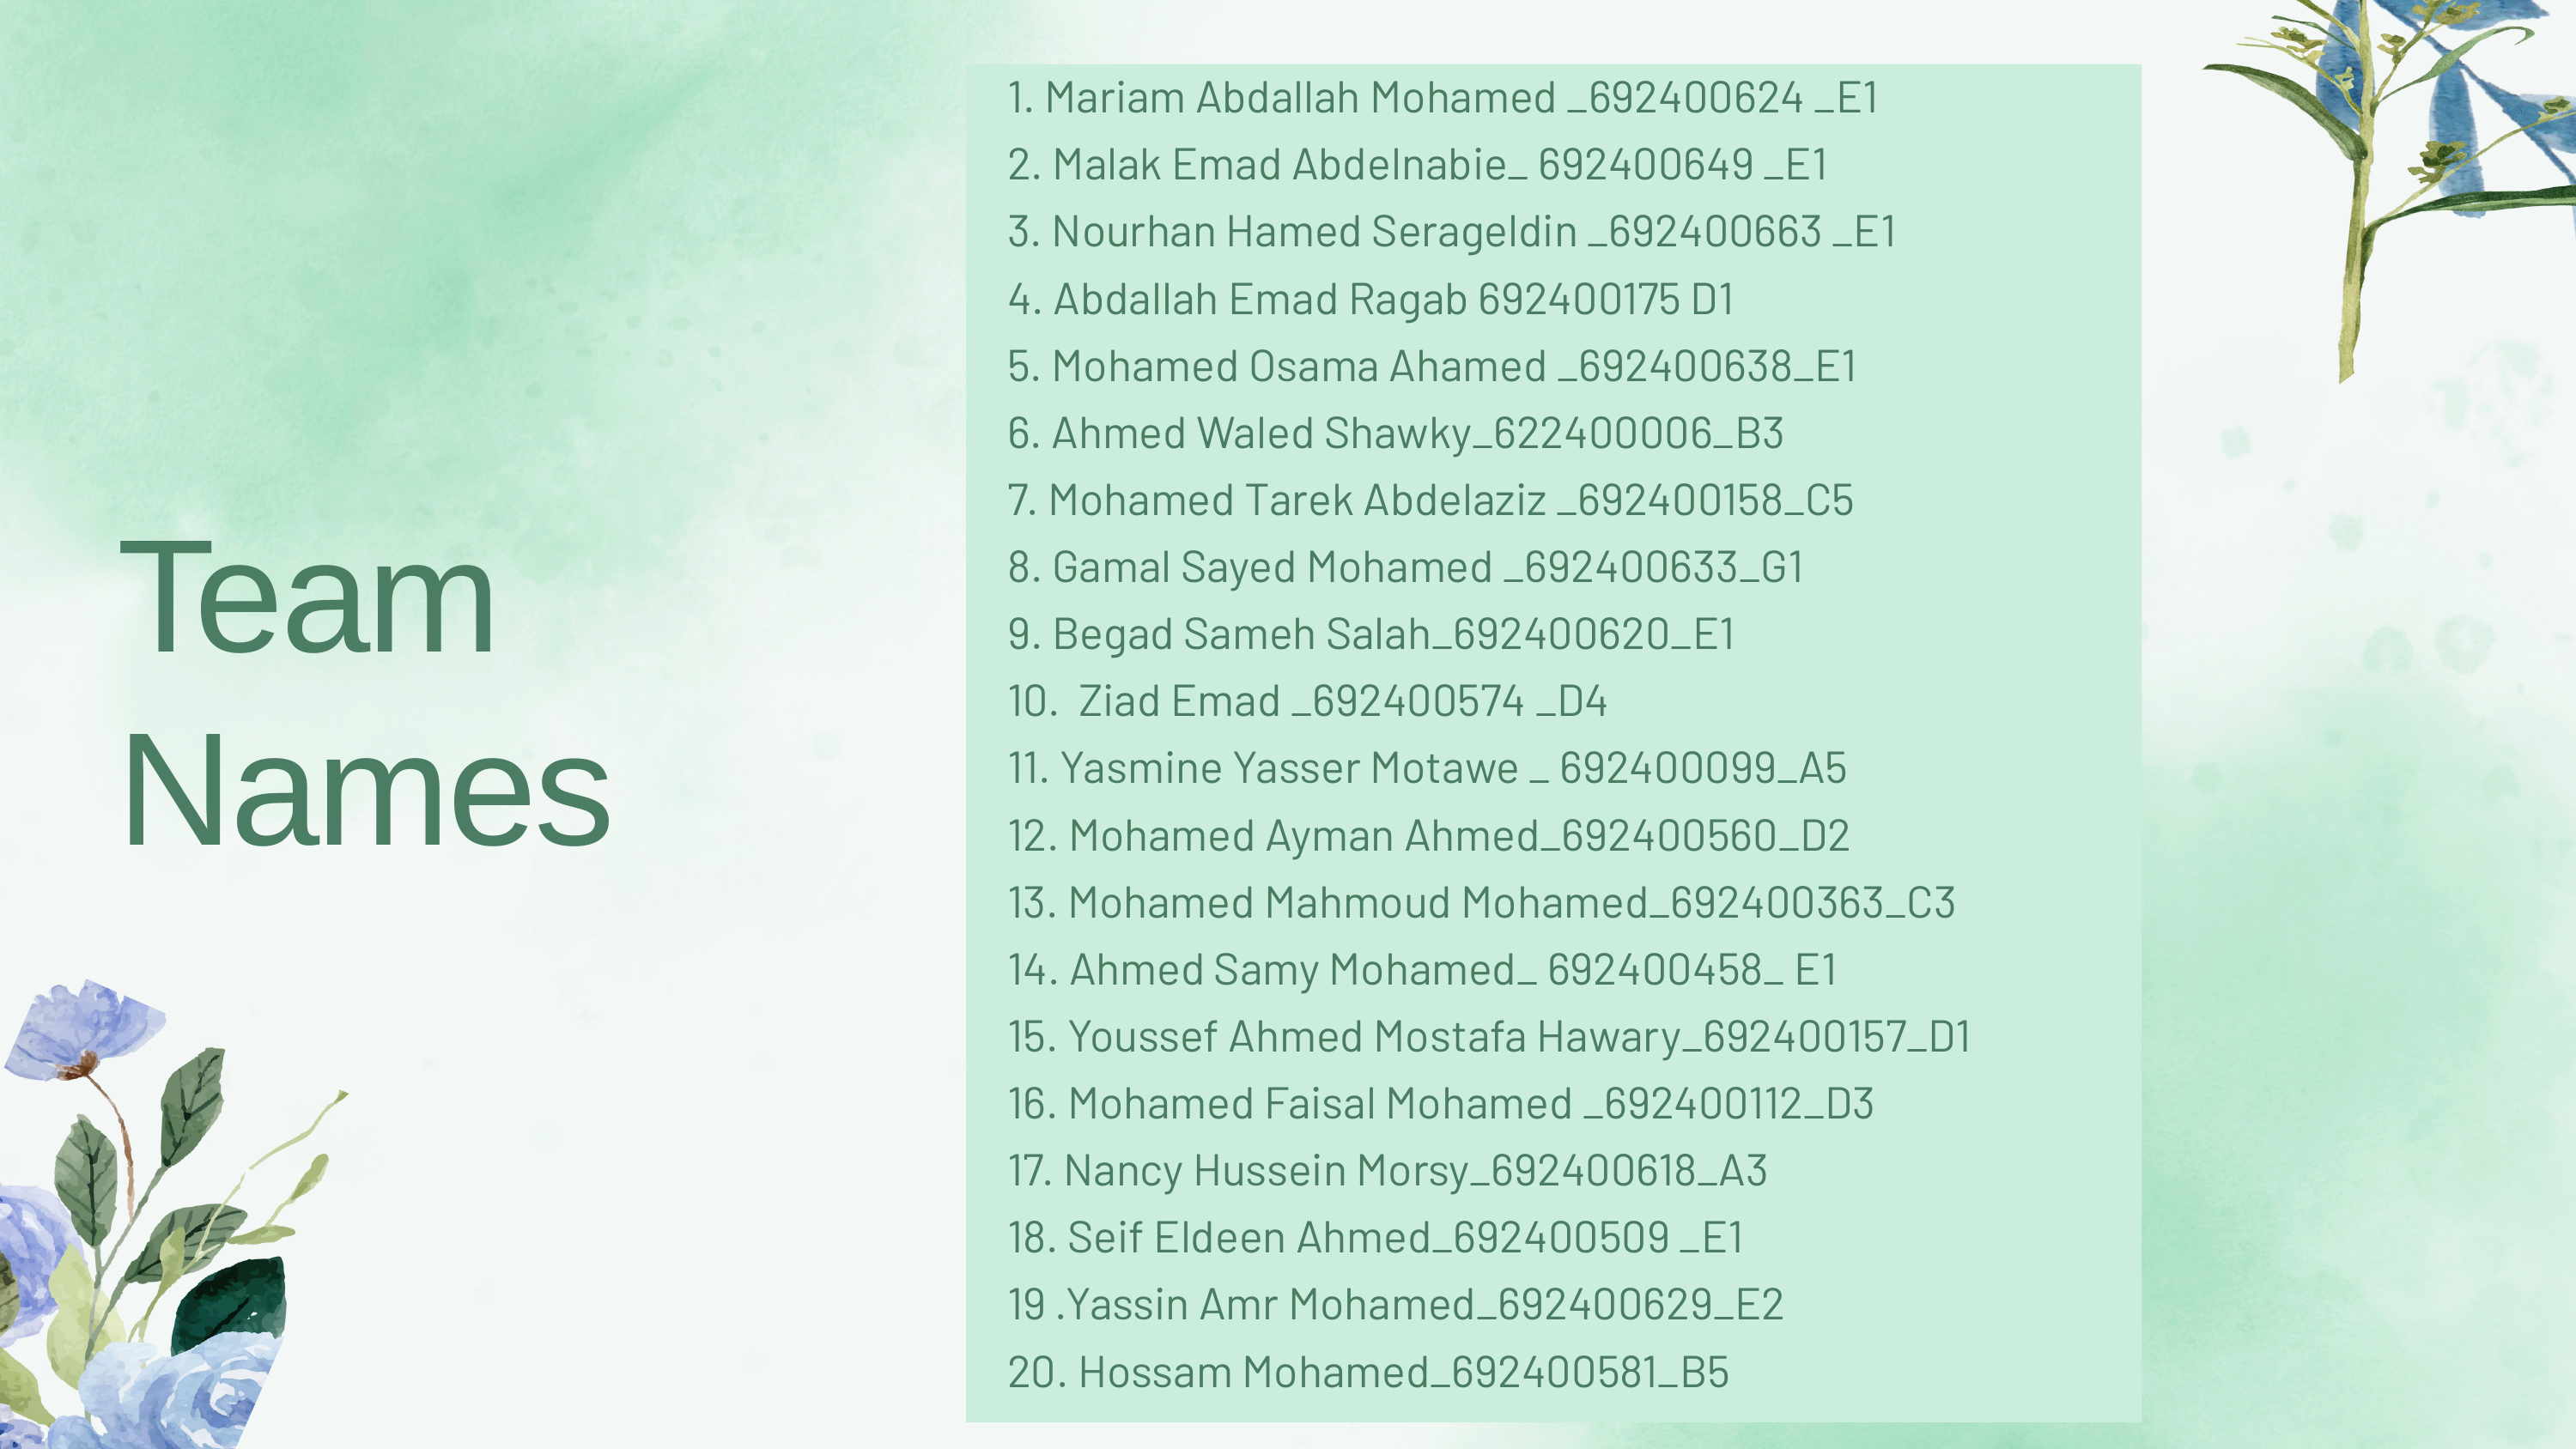

1. Mariam Abdallah Mohamed _692400624 _E1
2. Malak Emad Abdelnabie_ 692400649 _E1
3. Nourhan Hamed Serageldin _692400663 _E1
4. Abdallah Emad Ragab 692400175 D1
5. Mohamed Osama Ahamed _692400638_E1
6. Ahmed Waled Shawky_622400006_B3
7. Mohamed Tarek Abdelaziz _692400158_C5
8. Gamal Sayed Mohamed _692400633_G1
9. Begad Sameh Salah_692400620_E1
10.  Ziad Emad _692400574 _D4
11. Yasmine Yasser Motawe _ 692400099_A5
12. Mohamed Ayman Ahmed_692400560_D2
13. Mohamed Mahmoud Mohamed_692400363_C3
14. Ahmed Samy Mohamed_ 692400458_ E1
15. Youssef Ahmed Mostafa Hawary_692400157_D1
16. Mohamed Faisal Mohamed _692400112_D3
17. Nancy Hussein Morsy_692400618_A3
18. Seif Eldeen Ahmed_692400509 _E1
19 .Yassin Amr Mohamed_692400629_E2
20. Hossam Mohamed_692400581_B5

Team Names